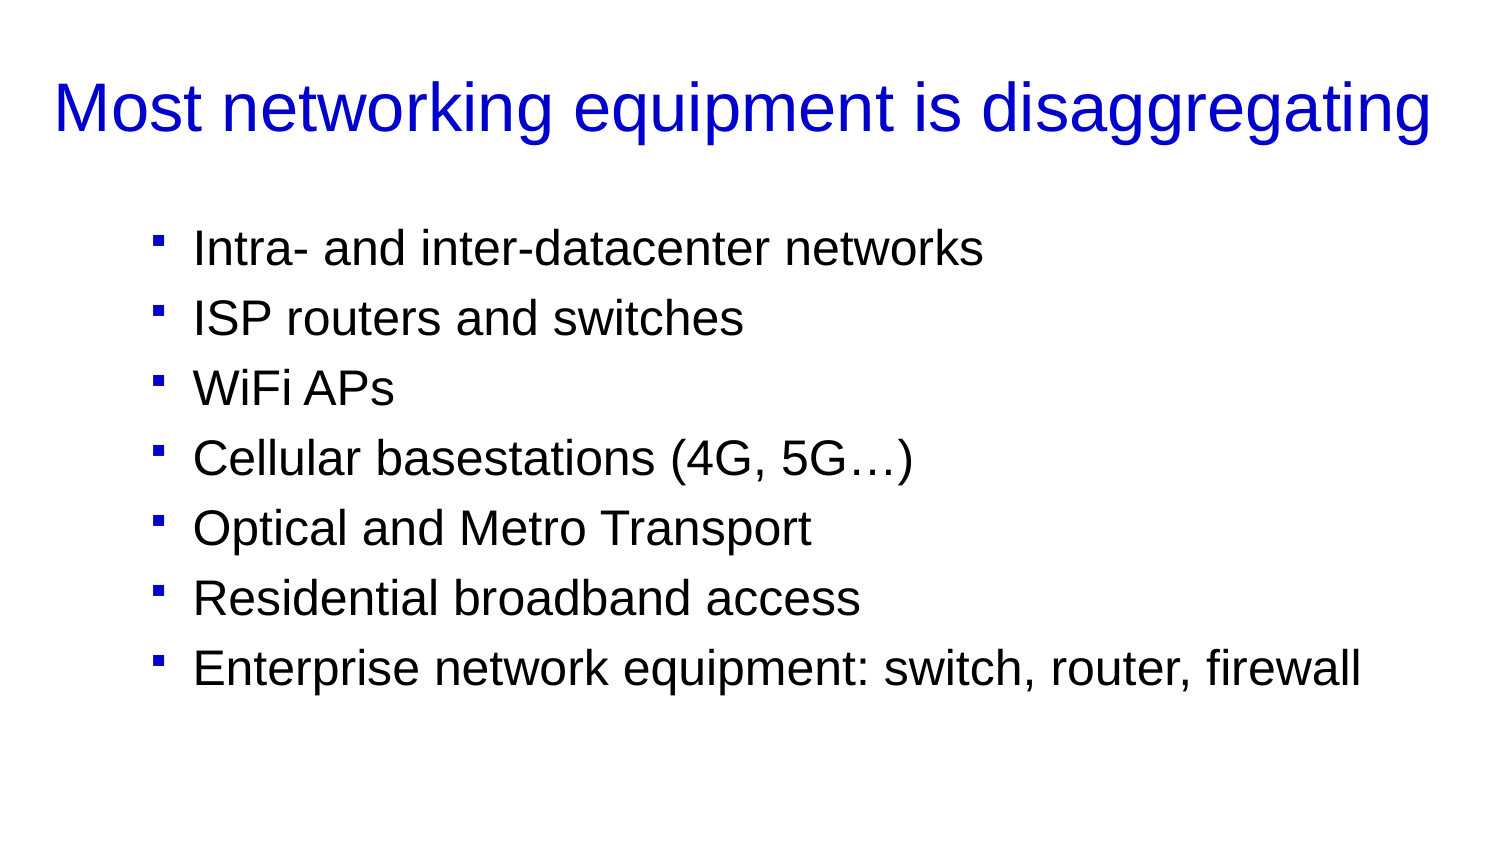

# Most networking equipment is disaggregating
Intra- and inter-datacenter networks
ISP routers and switches
WiFi APs
Cellular basestations (4G, 5G…)
Optical and Metro Transport
Residential broadband access
Enterprise network equipment: switch, router, firewall